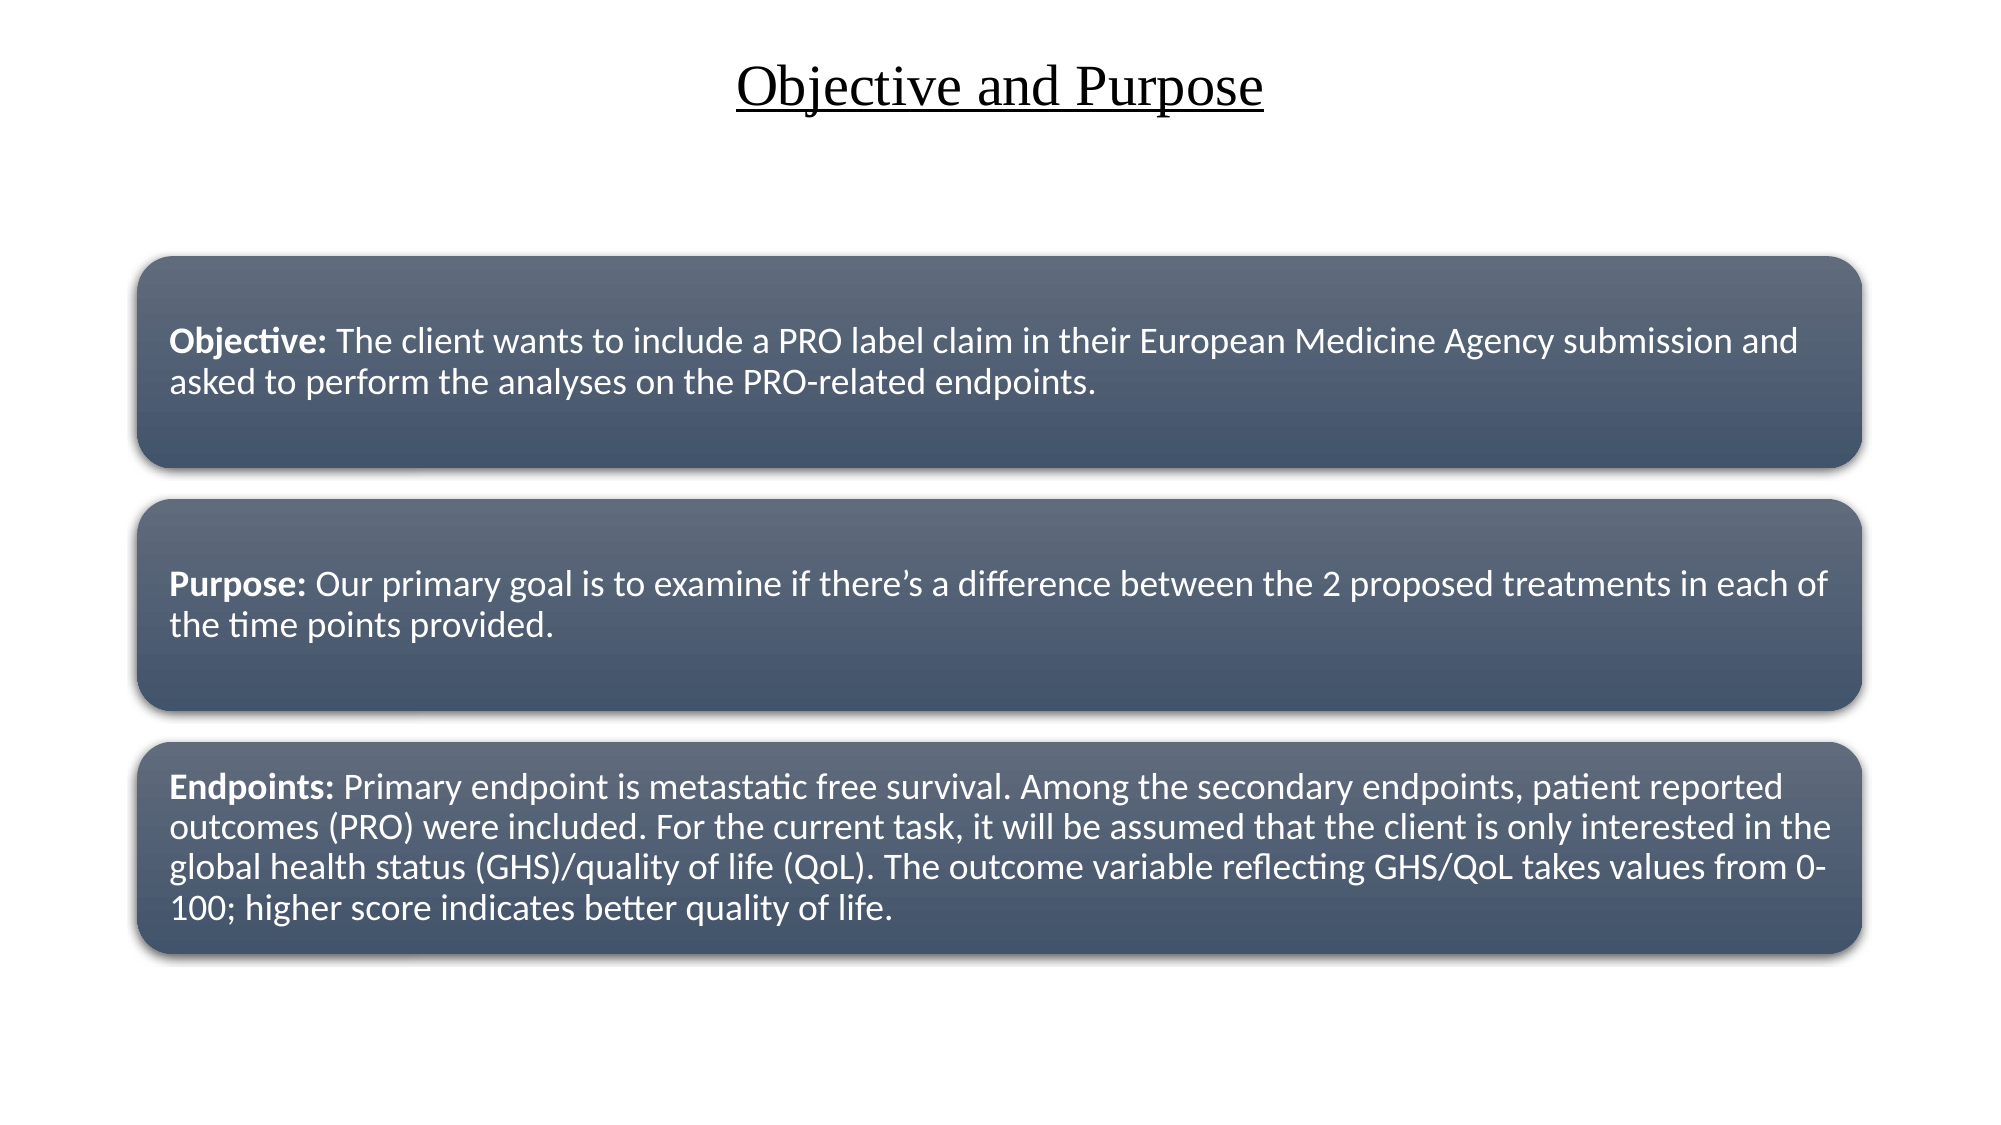

# Objective and Purpose
Objective: The client wants to include a PRO label claim in their European Medicine Agency submission and asked to perform the analyses on the PRO-related endpoints.
Purpose: Our primary goal is to examine if there’s a difference between the 2 proposed treatments in each of the time points provided.
Endpoints: Primary endpoint is metastatic free survival. Among the secondary endpoints, patient reported outcomes (PRO) were included. For the current task, it will be assumed that the client is only interested in the global health status (GHS)/quality of life (QoL). The outcome variable reflecting GHS/QoL takes values from 0-100; higher score indicates better quality of life.